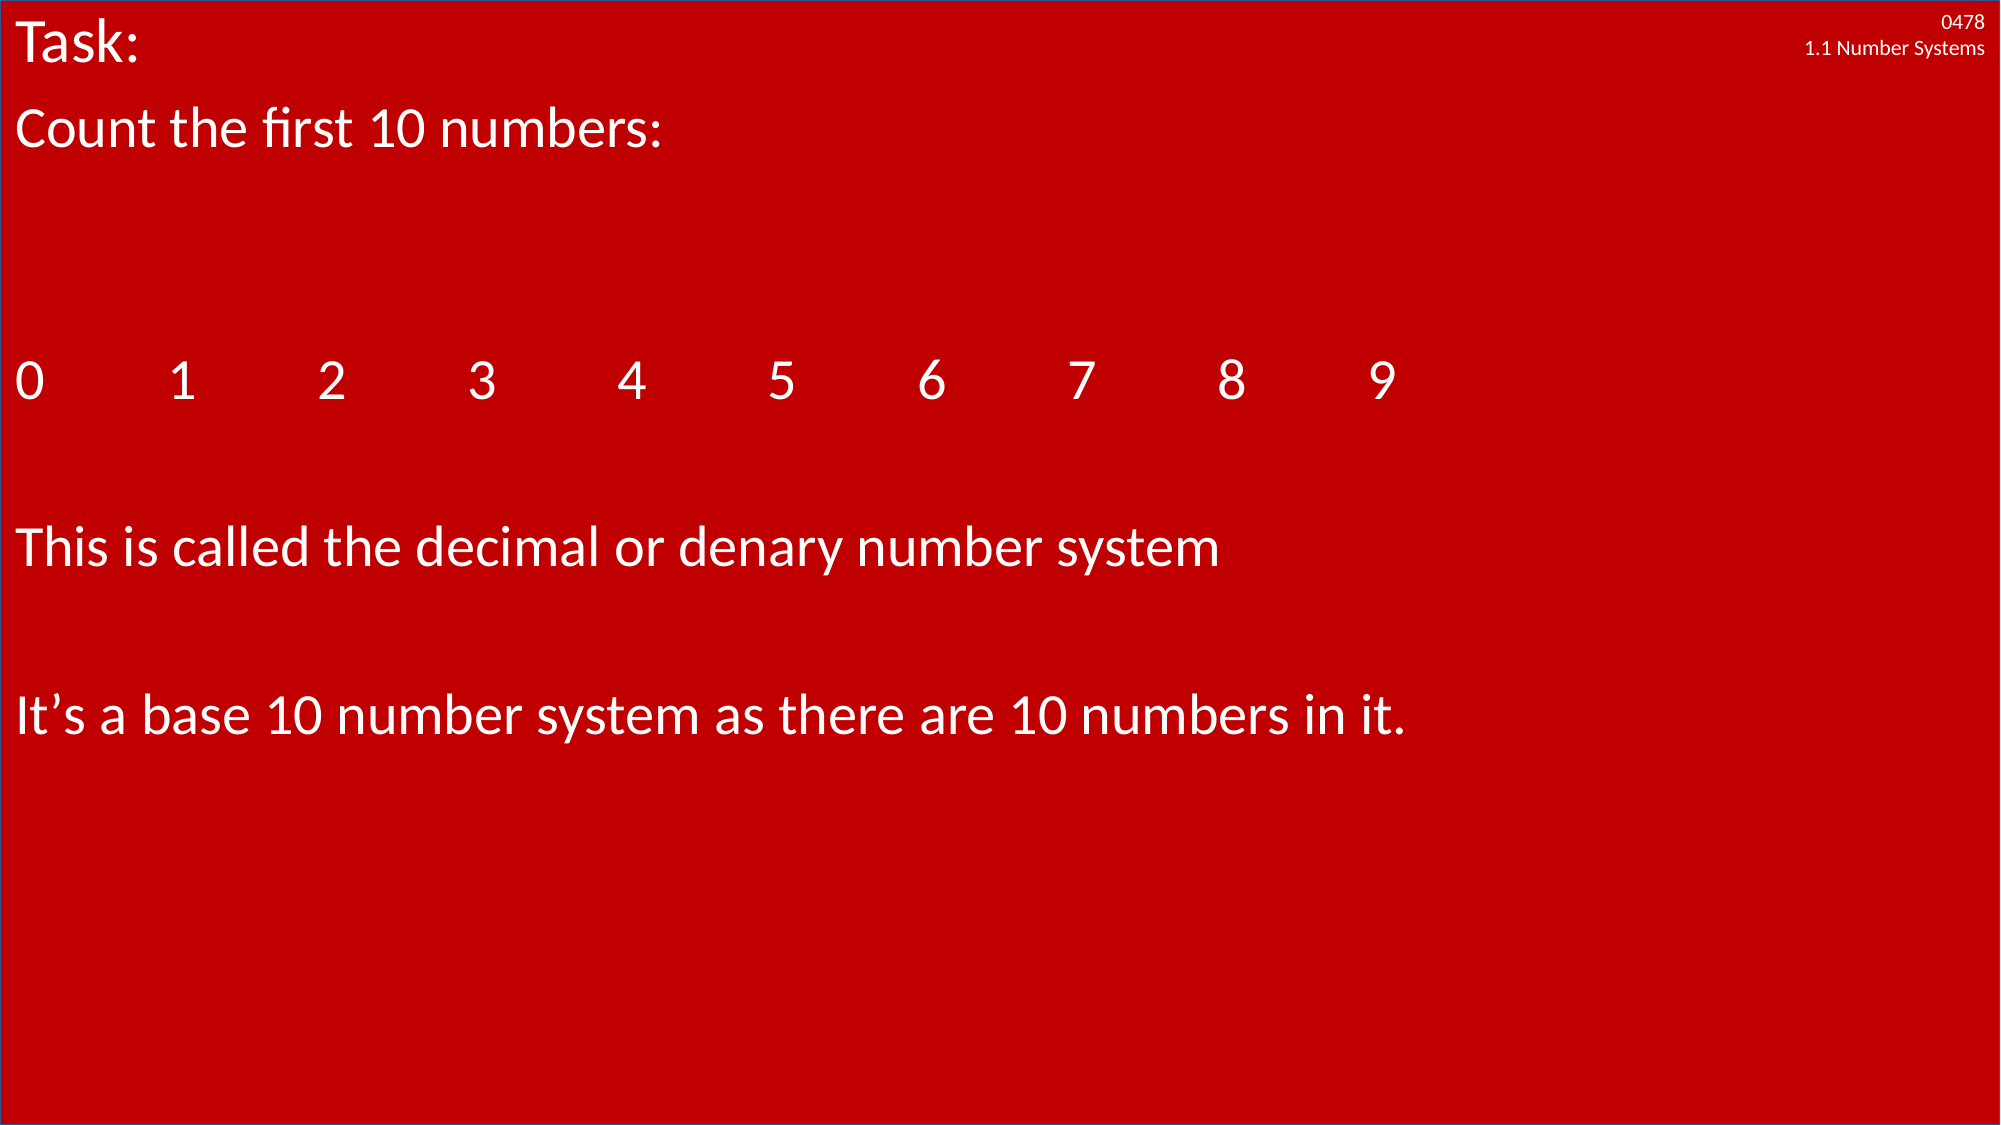

# Task:
Count the first 10 numbers:

0	1	2	3	4	5	6	7	8	9

This is called the decimal or denary number system

It’s a base 10 number system as there are 10 numbers in it.